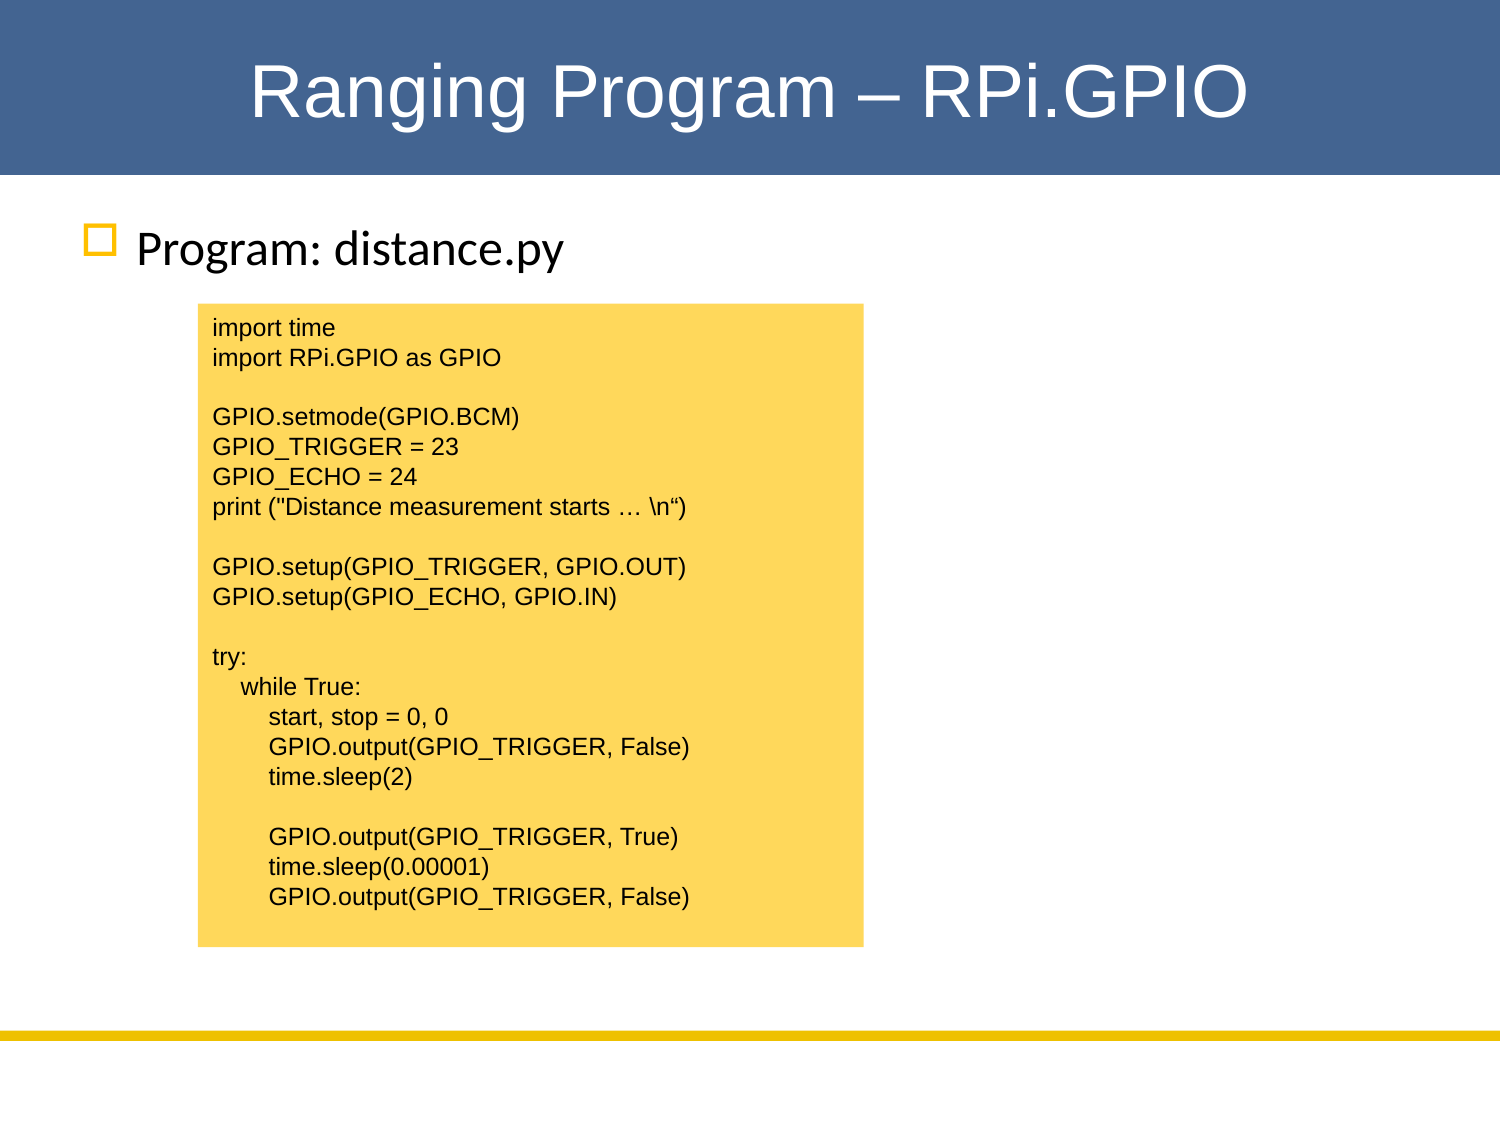

# Ranging Program – RPi.GPIO
Program: distance.py
import time
import RPi.GPIO as GPIO

GPIO.setmode(GPIO.BCM)
GPIO_TRIGGER = 23
GPIO_ECHO = 24
print ("Distance measurement starts … \n“)

GPIO.setup(GPIO_TRIGGER, GPIO.OUT)
GPIO.setup(GPIO_ECHO, GPIO.IN)

try:
    while True:
        start, stop = 0, 0
        GPIO.output(GPIO_TRIGGER, False)
        time.sleep(2)

        GPIO.output(GPIO_TRIGGER, True)
        time.sleep(0.00001)
        GPIO.output(GPIO_TRIGGER, False)